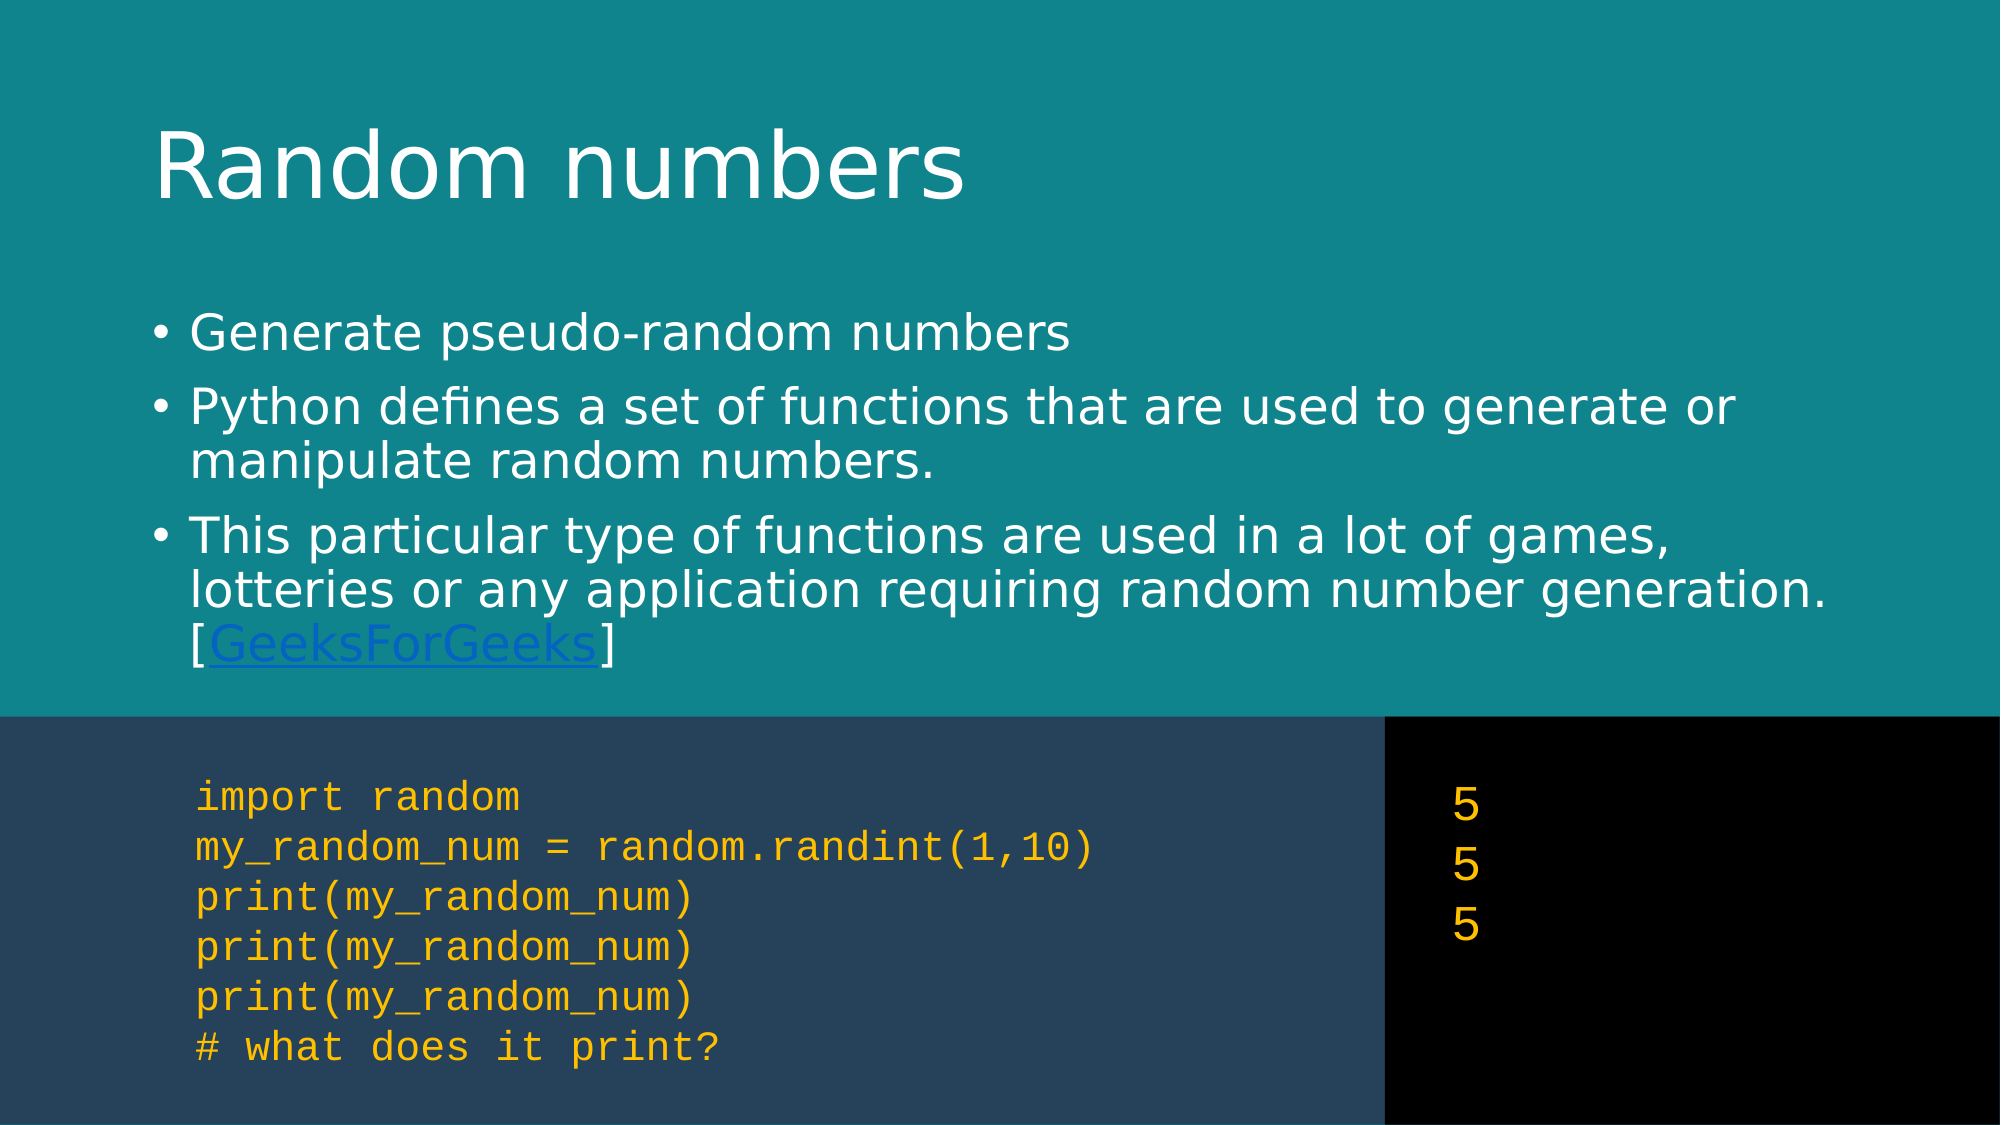

# Random numbers
Generate pseudo-random numbers
Python defines a set of functions that are used to generate or manipulate random numbers.
This particular type of functions are used in a lot of games, lotteries or any application requiring random number generation.  [GeeksForGeeks]

import random
my_random_num = random.randint(1,10)
print(my_random_num)
print(my_random_num)
print(my_random_num)
# what does it print?
5
5
5